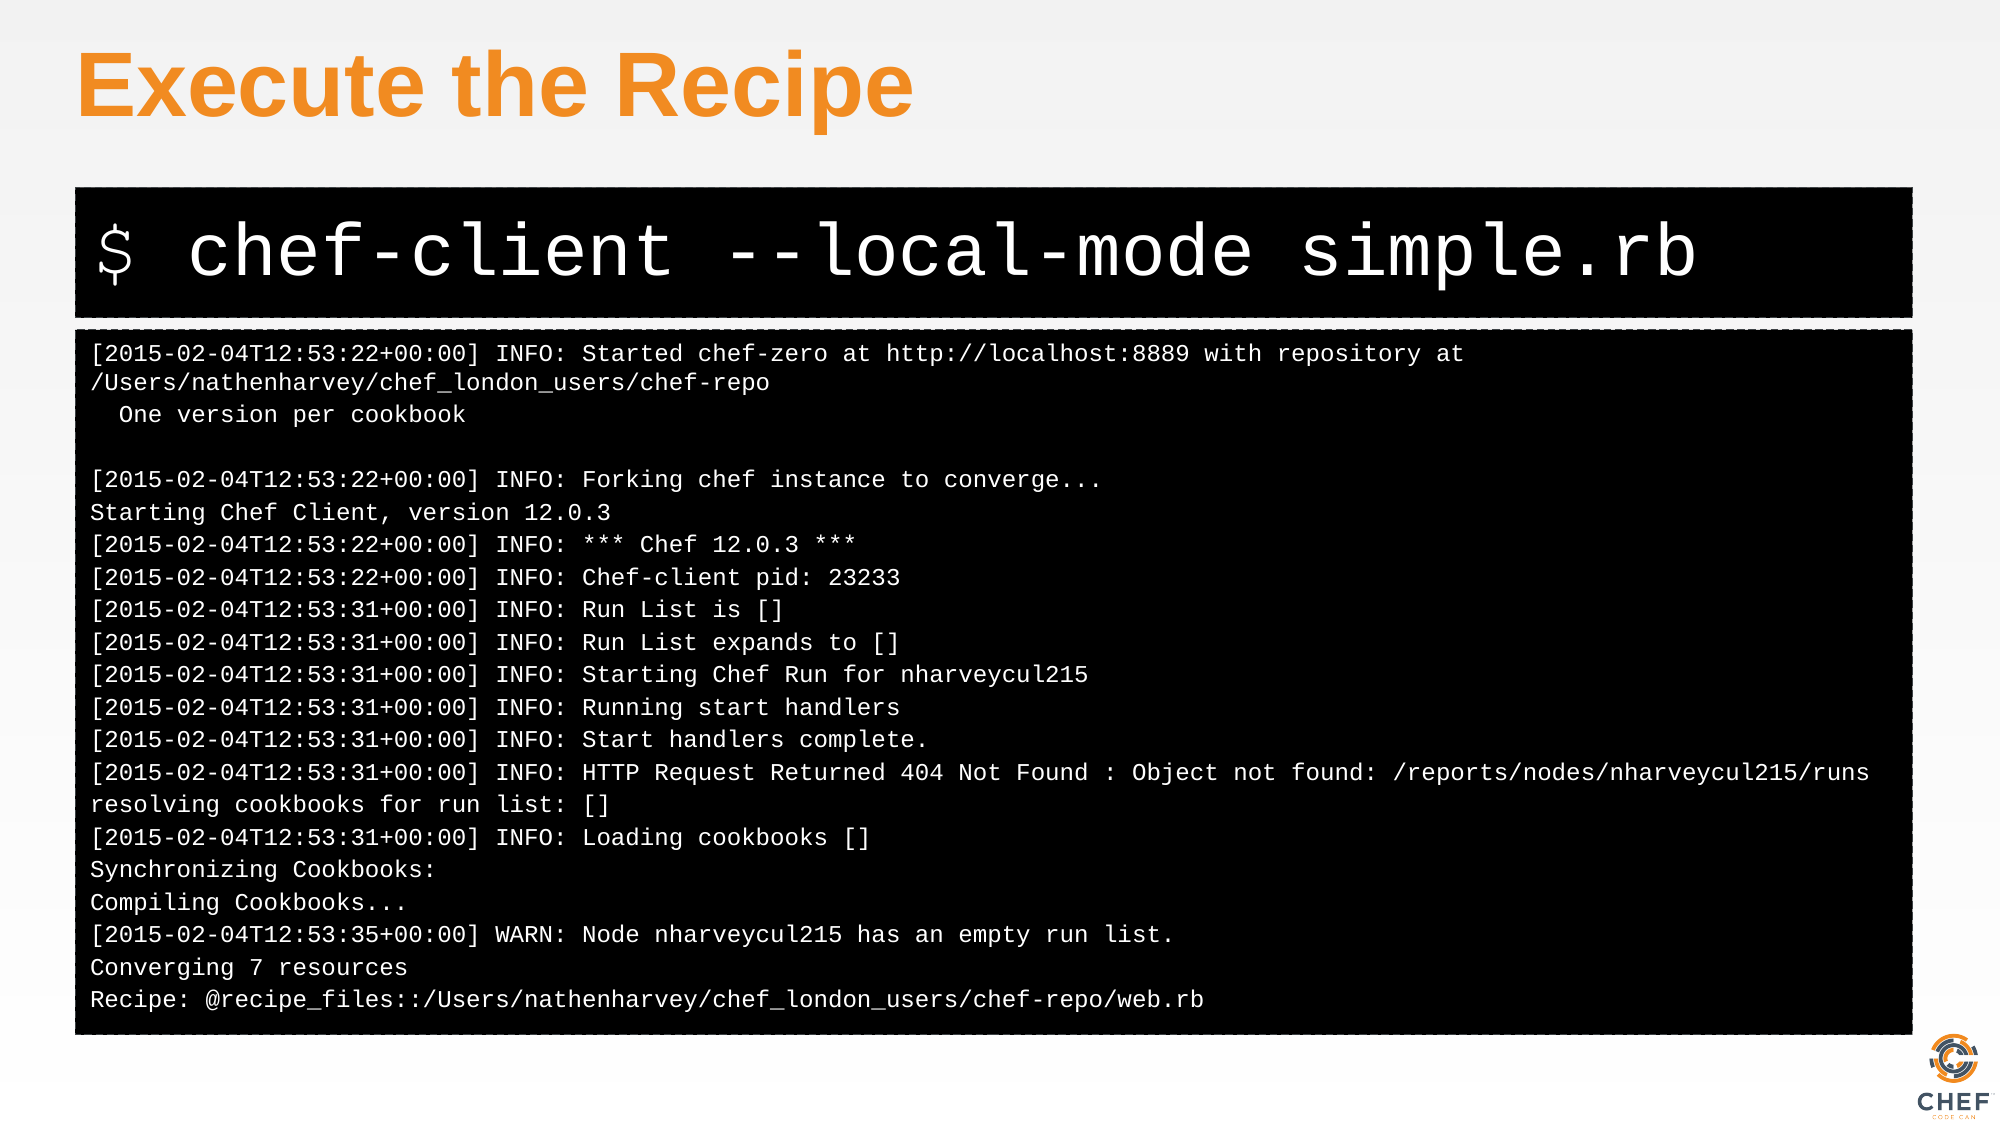

# Execute the Recipe
chef-client --local-mode simple.rb
[2015-02-04T12:53:22+00:00] INFO: Started chef-zero at http://localhost:8889 with repository at /Users/nathenharvey/chef_london_users/chef-repo
  One version per cookbook

[2015-02-04T12:53:22+00:00] INFO: Forking chef instance to converge...
Starting Chef Client, version 12.0.3
[2015-02-04T12:53:22+00:00] INFO: *** Chef 12.0.3 ***
[2015-02-04T12:53:22+00:00] INFO: Chef-client pid: 23233
[2015-02-04T12:53:31+00:00] INFO: Run List is []
[2015-02-04T12:53:31+00:00] INFO: Run List expands to []
[2015-02-04T12:53:31+00:00] INFO: Starting Chef Run for nharveycul215
[2015-02-04T12:53:31+00:00] INFO: Running start handlers
[2015-02-04T12:53:31+00:00] INFO: Start handlers complete.
[2015-02-04T12:53:31+00:00] INFO: HTTP Request Returned 404 Not Found : Object not found: /reports/nodes/nharveycul215/runs
resolving cookbooks for run list: []
[2015-02-04T12:53:31+00:00] INFO: Loading cookbooks []
Synchronizing Cookbooks:
Compiling Cookbooks...
[2015-02-04T12:53:35+00:00] WARN: Node nharveycul215 has an empty run list.
Converging 7 resources
Recipe: @recipe_files::/Users/nathenharvey/chef_london_users/chef-repo/web.rb